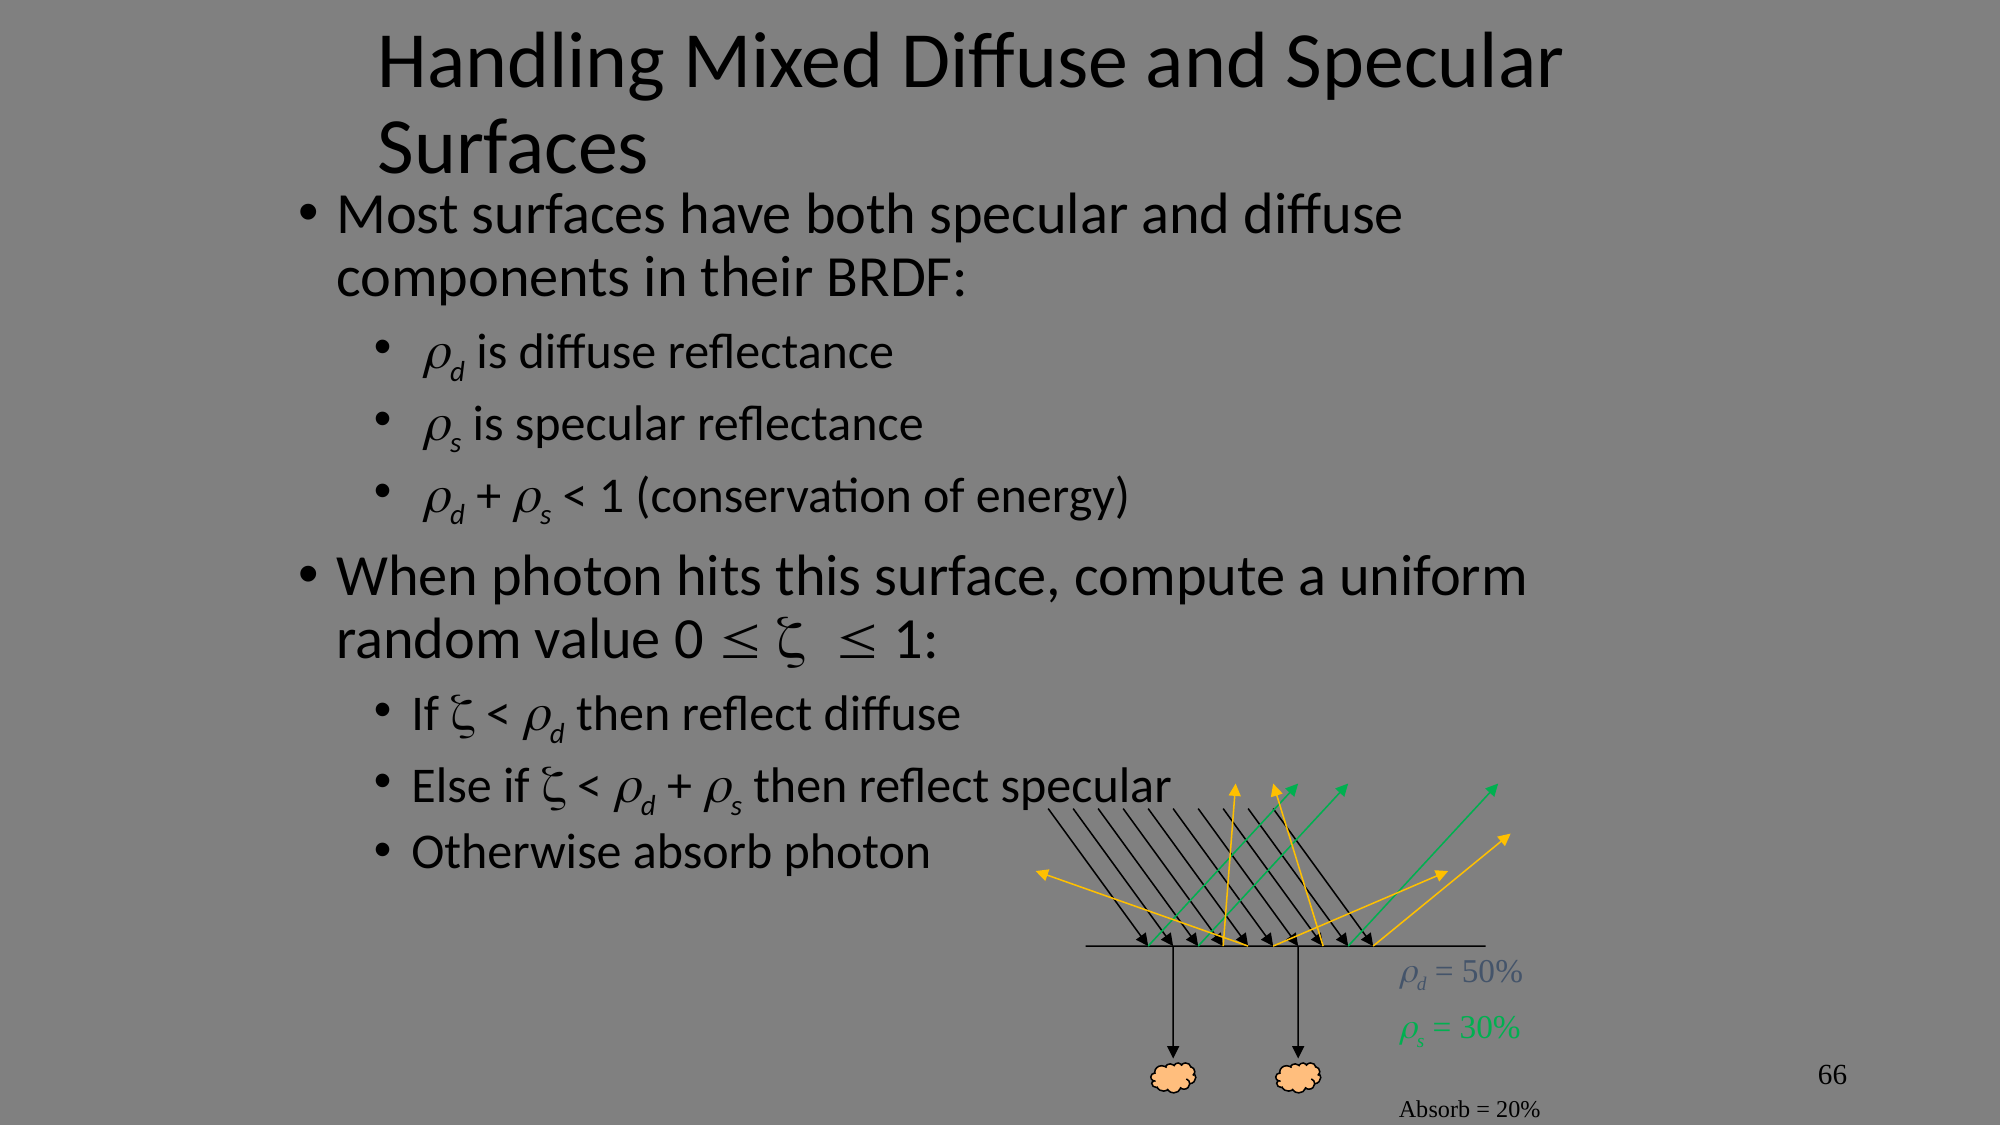

# Handling Mixed Diffuse and Specular Surfaces
Most surfaces have both specular and diffuse components in their BRDF:
 ρd is diffuse reflectance
 ρs is specular reflectance
 ρd + ρs < 1 (conservation of energy)
When photon hits this surface, compute a uniform random value 0 ≤ ζ ≤ 1:
If ζ < ρd then reflect diffuse
Else if ζ < ρd + ρs then reflect specular
Otherwise absorb photon

ρd = 50%
ρs = 30%
Absorb = 20%

66